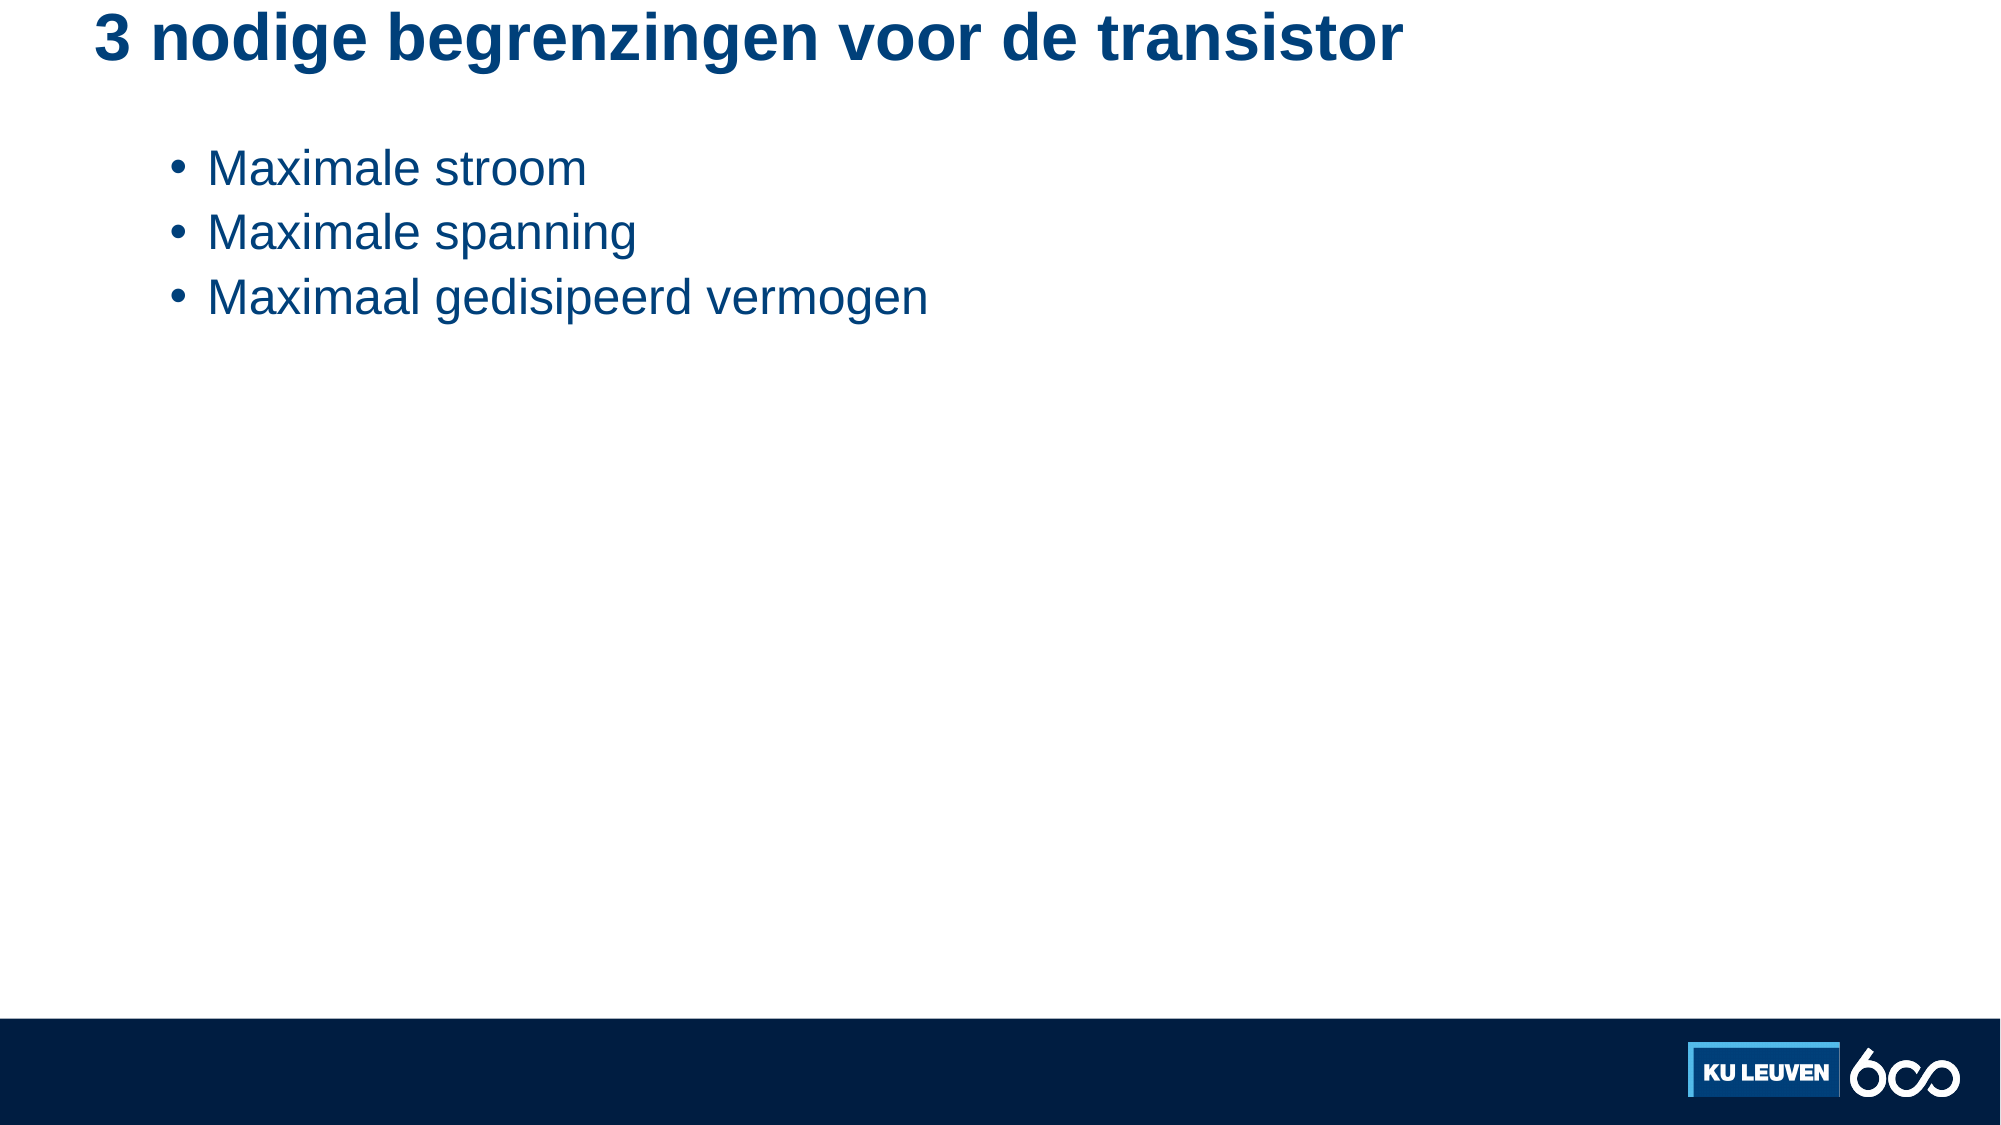

# 3 nodige begrenzingen voor de transistor
Maximale stroom
Maximale spanning
Maximaal gedisipeerd vermogen